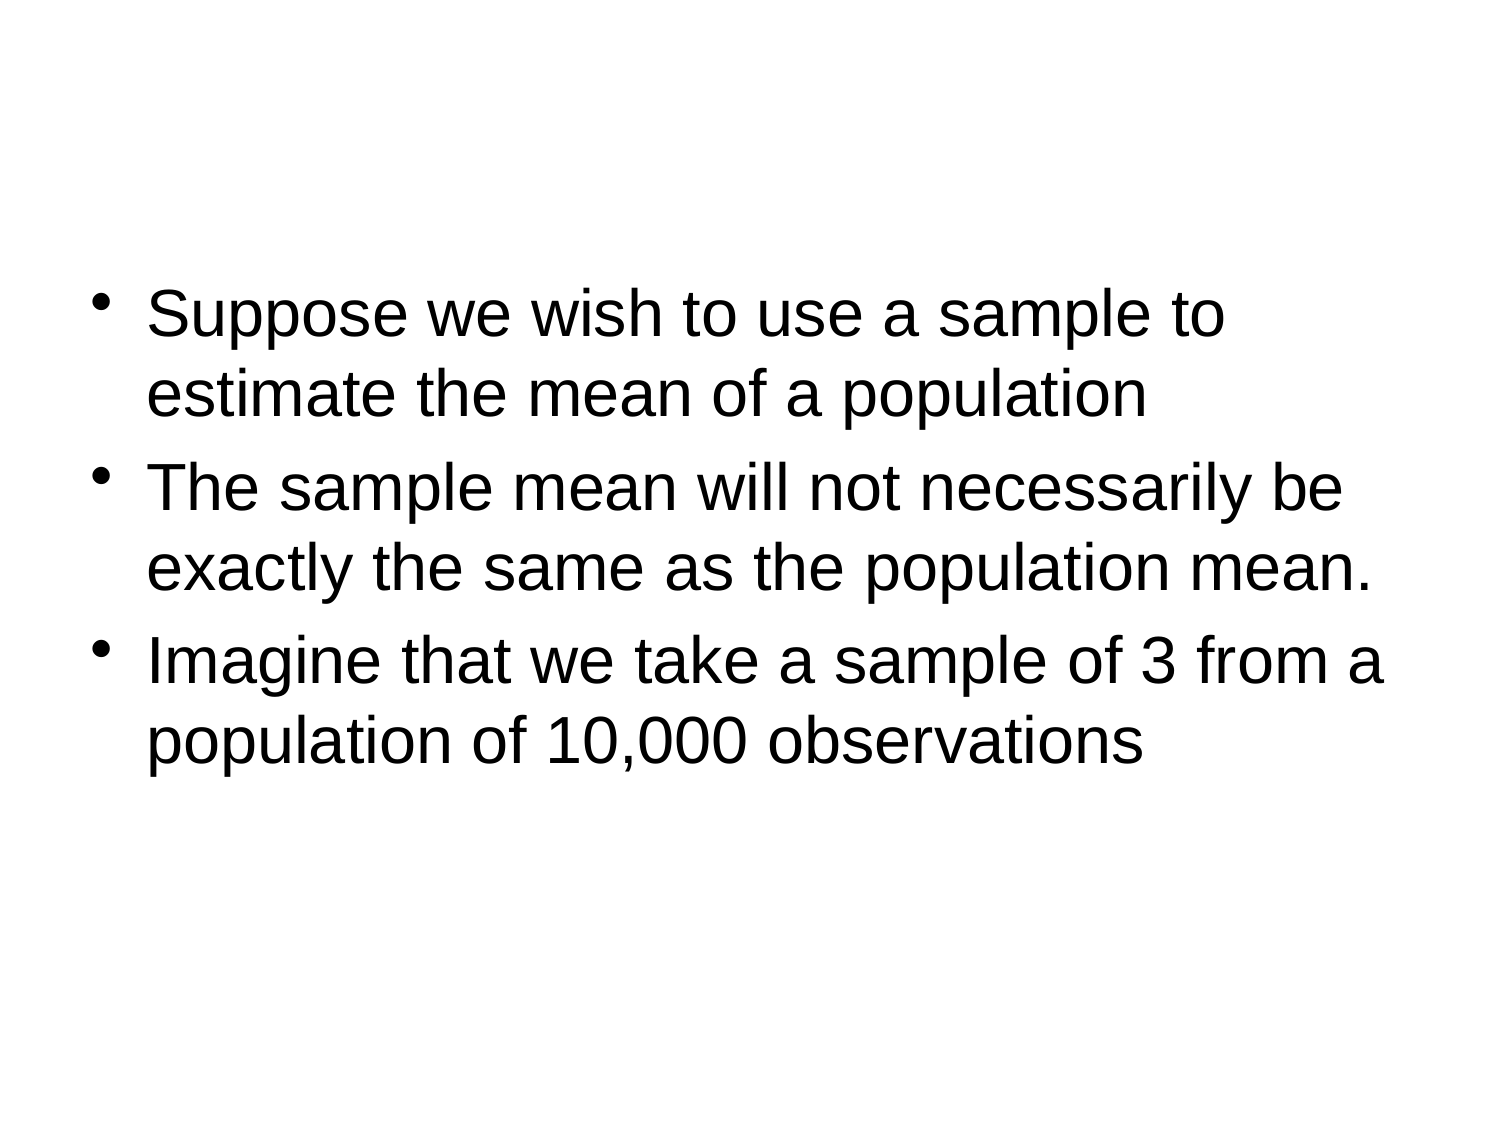

Suppose we wish to use a sample to estimate the mean of a population
The sample mean will not necessarily be exactly the same as the population mean.
Imagine that we take a sample of 3 from a population of 10,000 observations